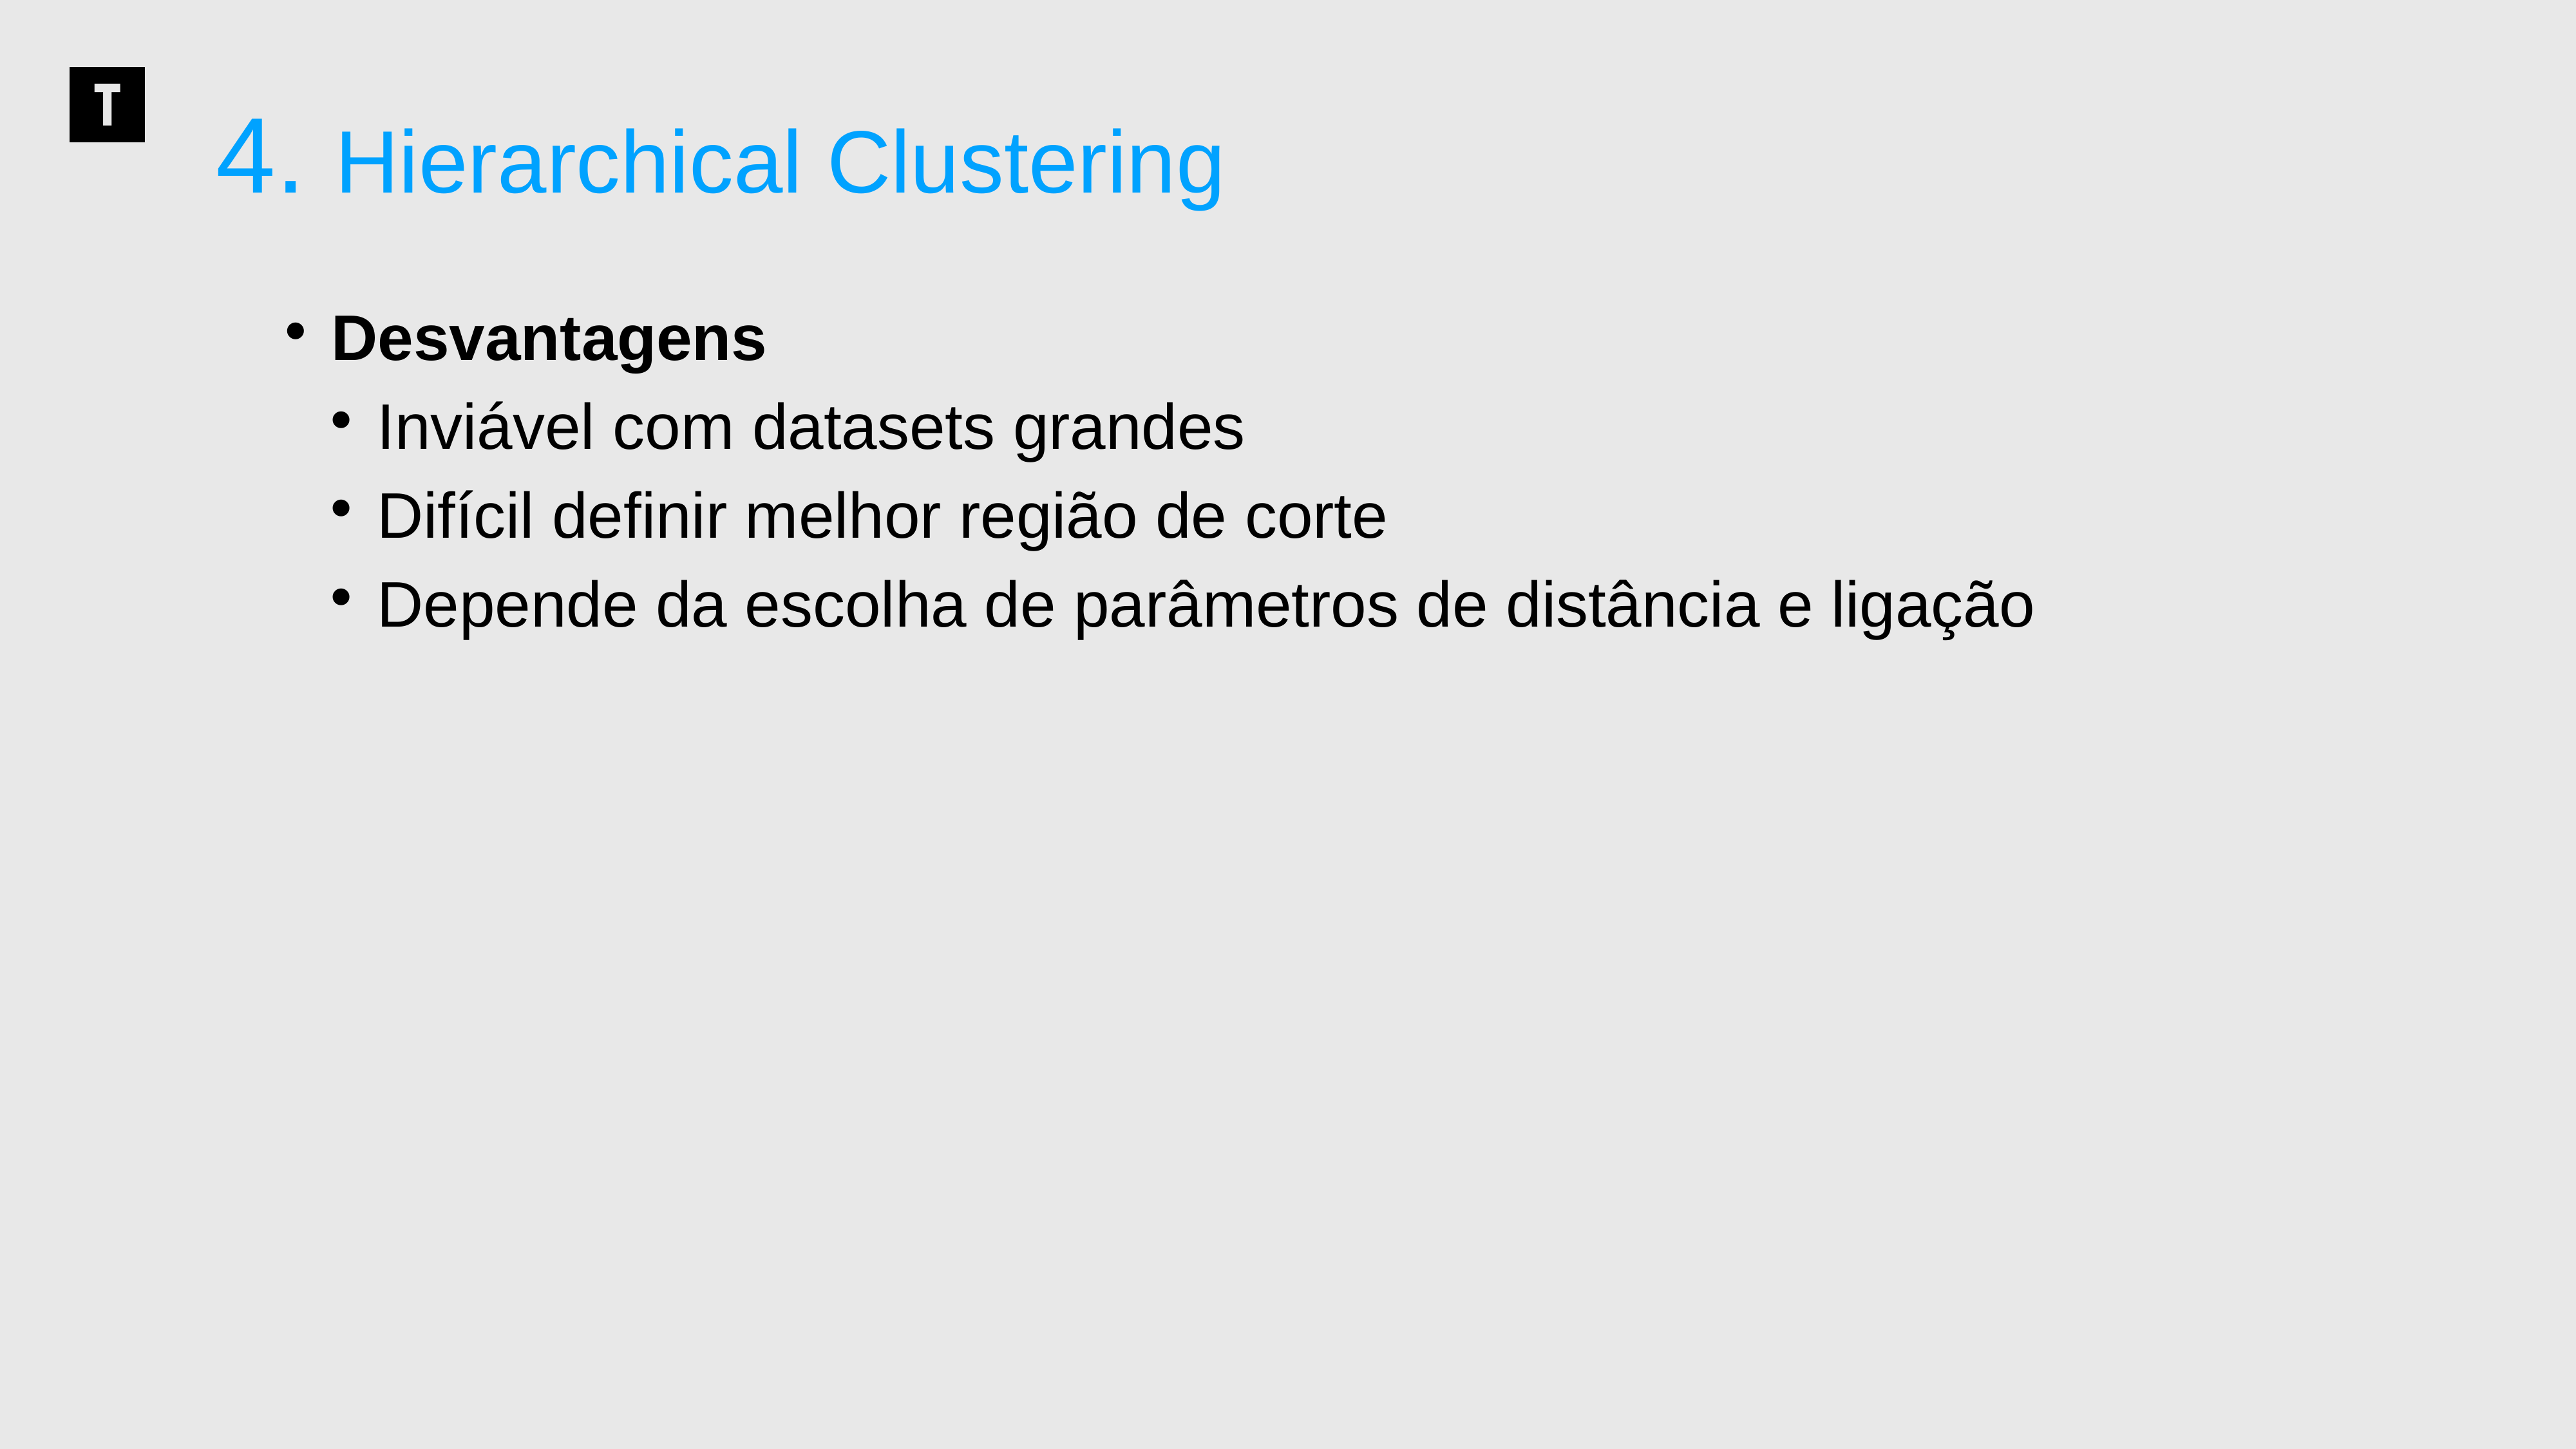

4. Hierarchical Clustering

 Desvantagens
 Inviável com datasets grandes
 Difícil definir melhor região de corte
 Depende da escolha de parâmetros de distância e ligação